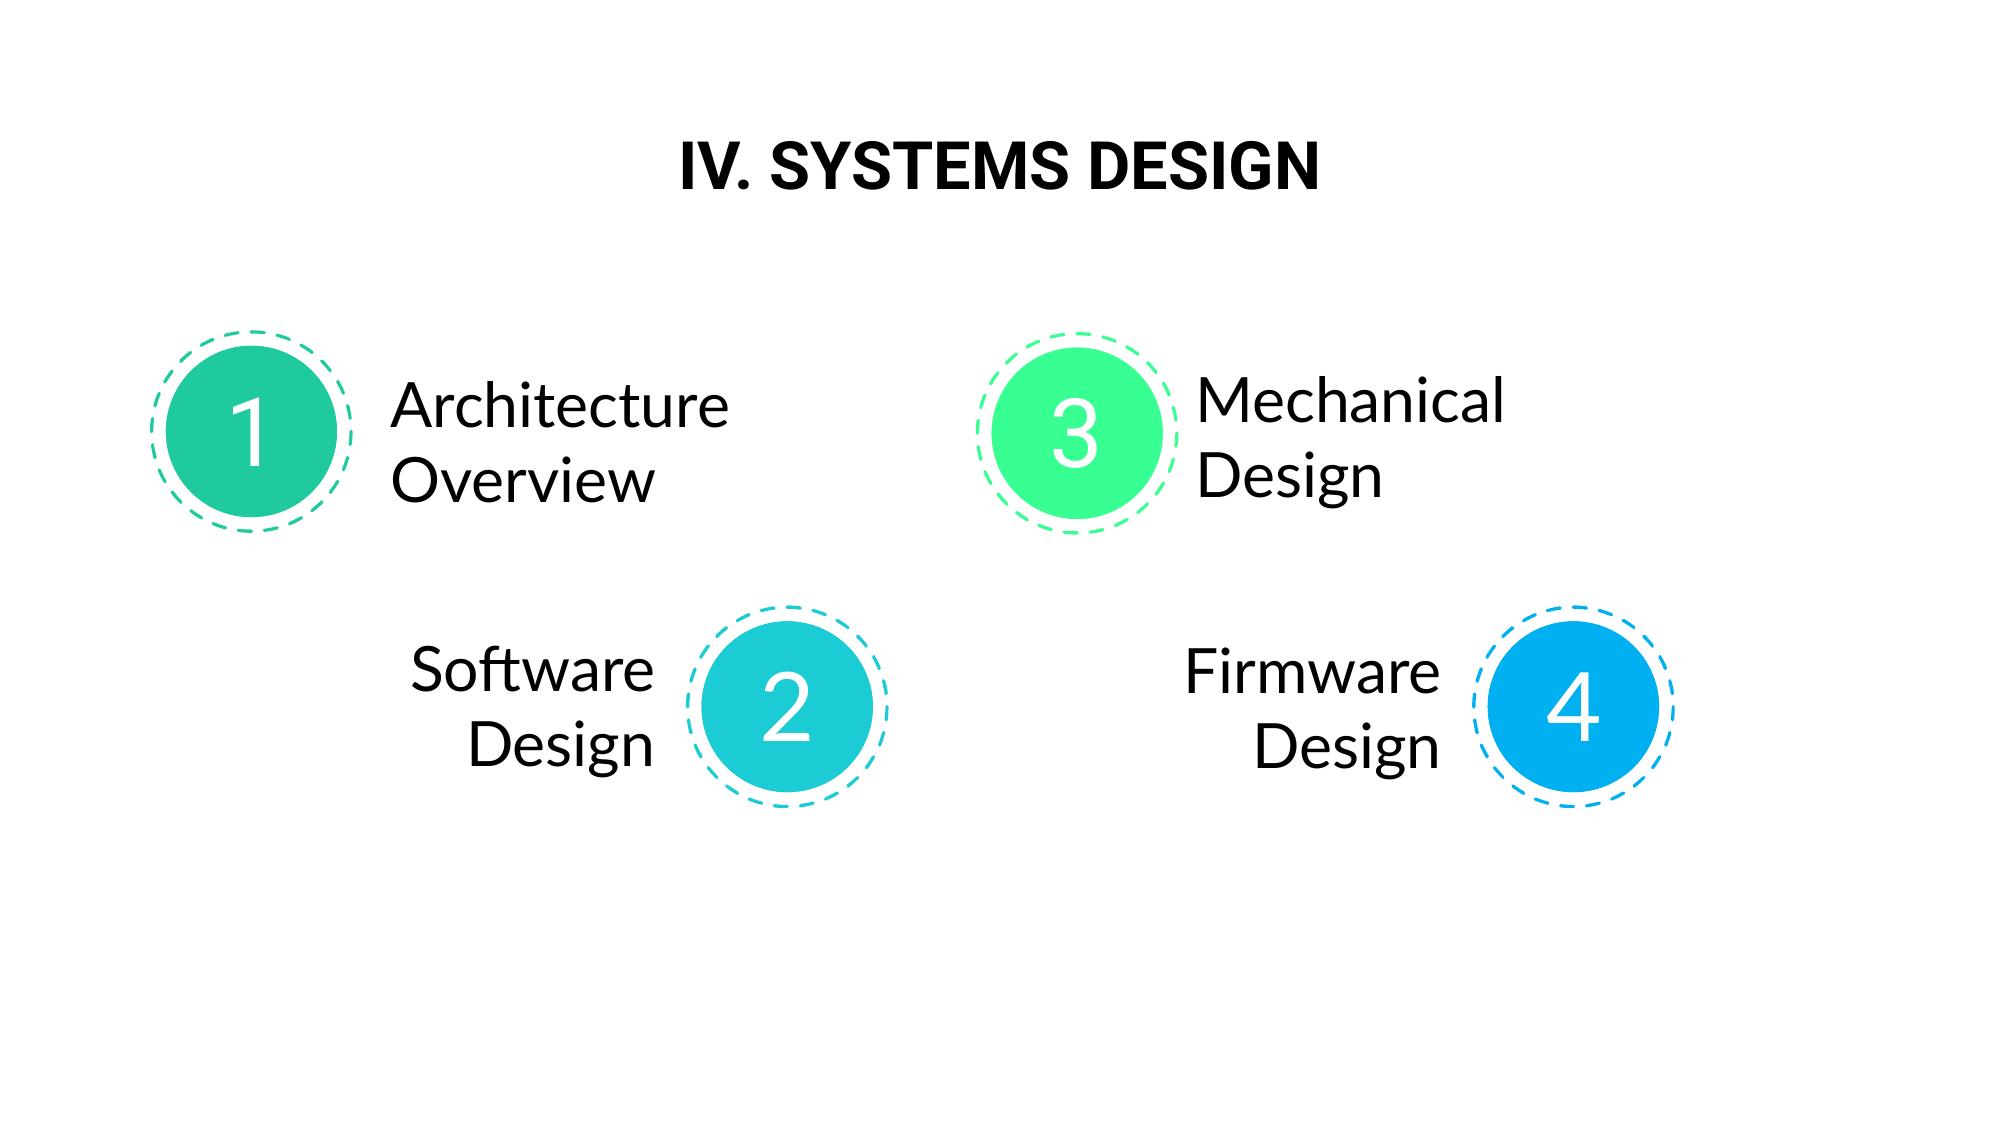

IV. SYSTEMS DESIGN

1

3
Mechanical Design
Architecture Overview

2

4
Software Design
Firmware Design